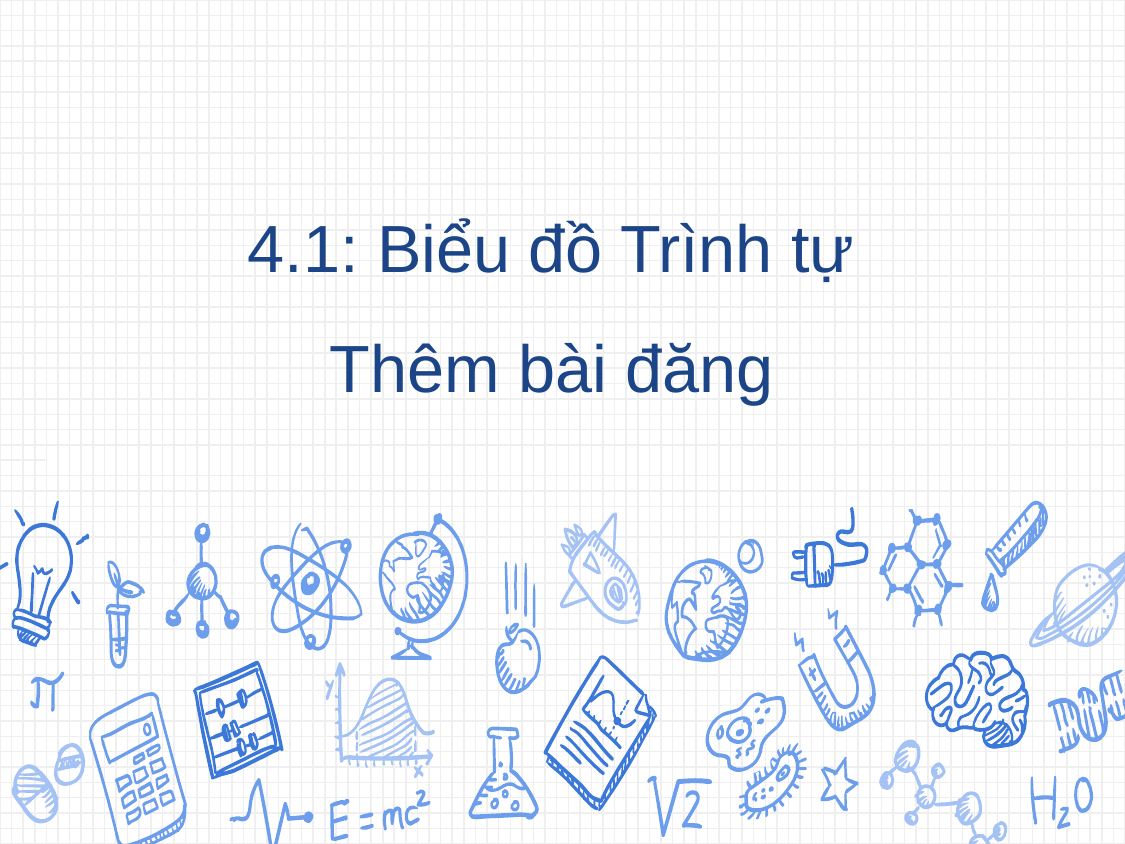

# 4.1: Biểu đồ Trình tự Thêm bài đăng